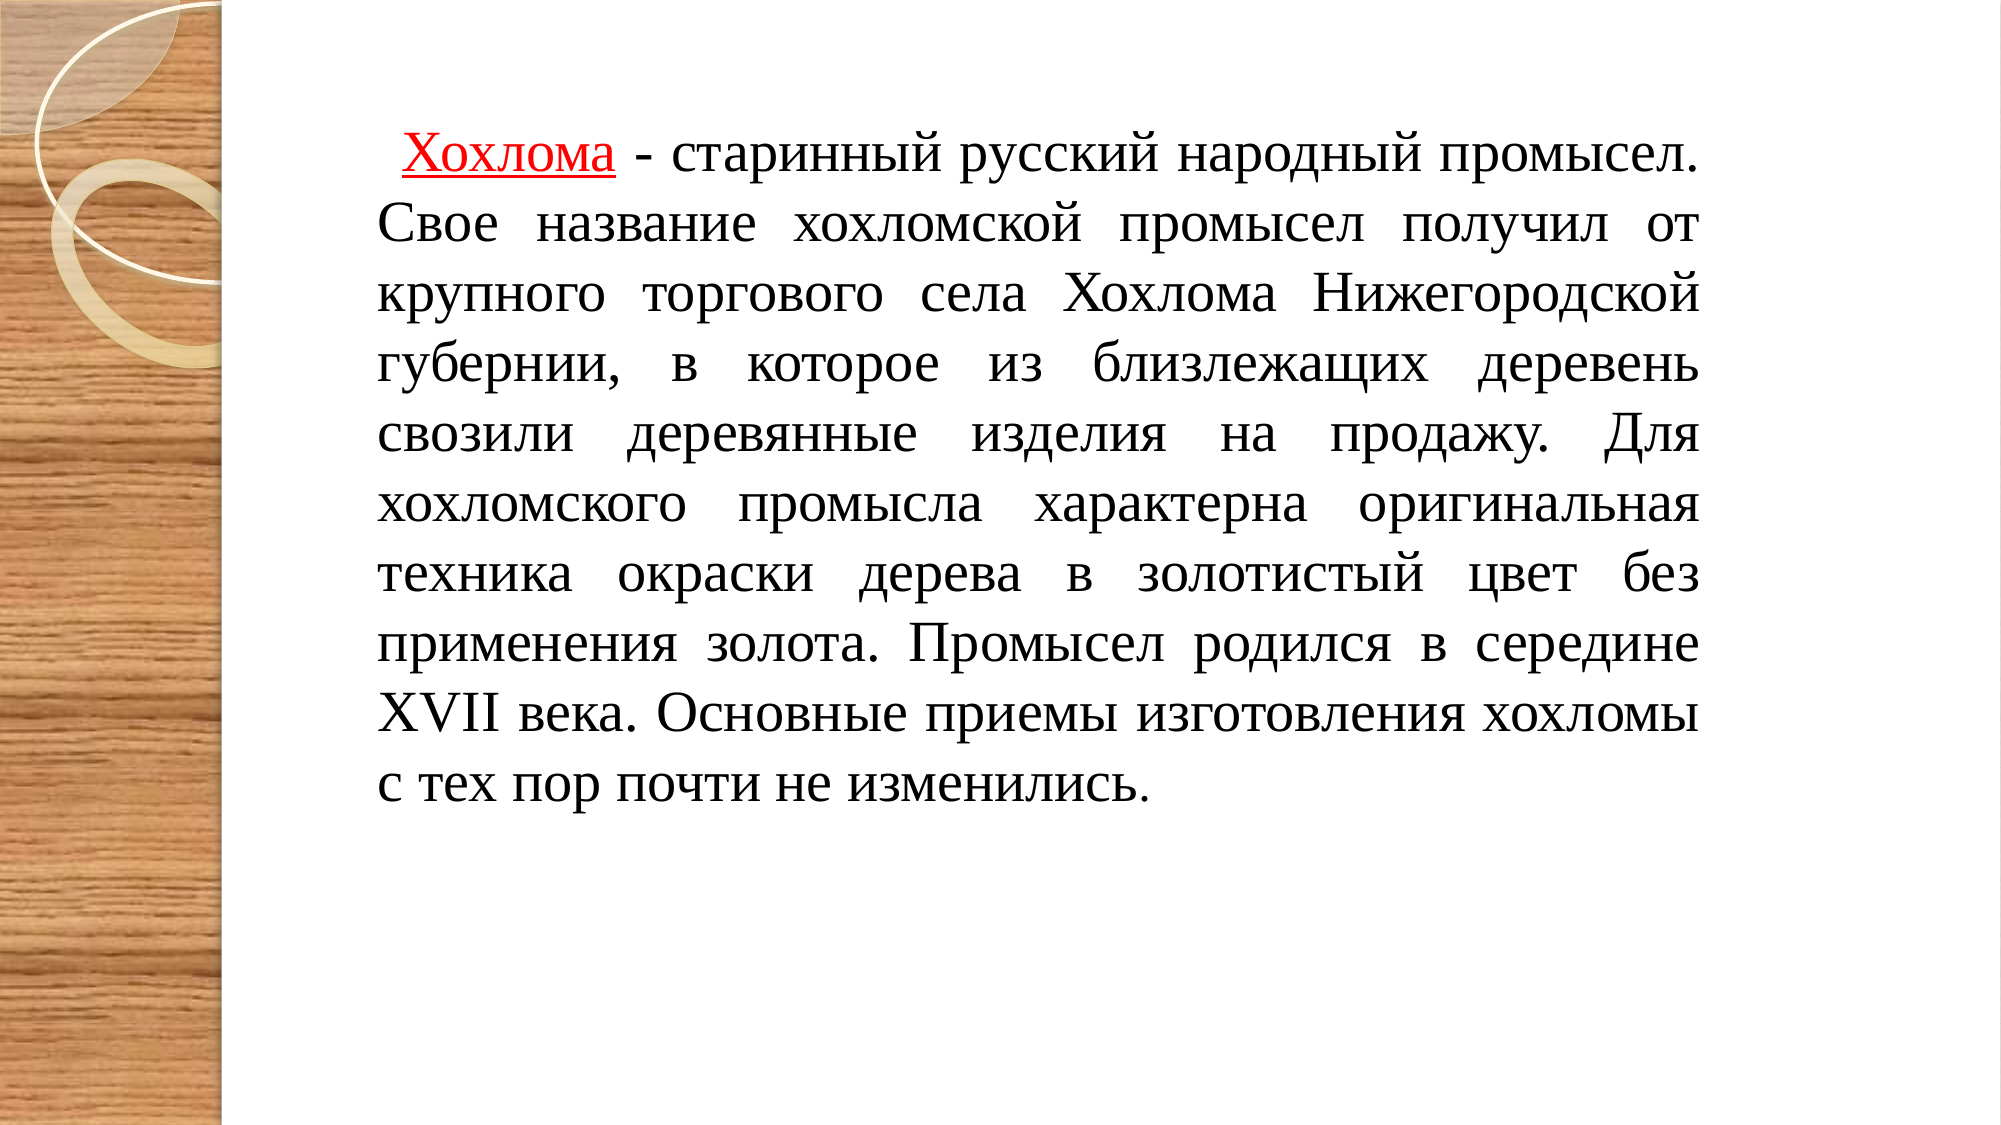

Хохлома - старинный русский народный промысел. Свое название хохломской промысел получил от крупного торгового села Хохлома Нижегородской губернии, в которое из близлежащих деревень свозили деревянные изделия на продажу. Для хохломского промысла характерна оригинальная техника окраски дерева в золотистый цвет без применения золота. Промысел родился в середине XVII века. Основные приемы изготовления хохломы с тех пор почти не изменились.